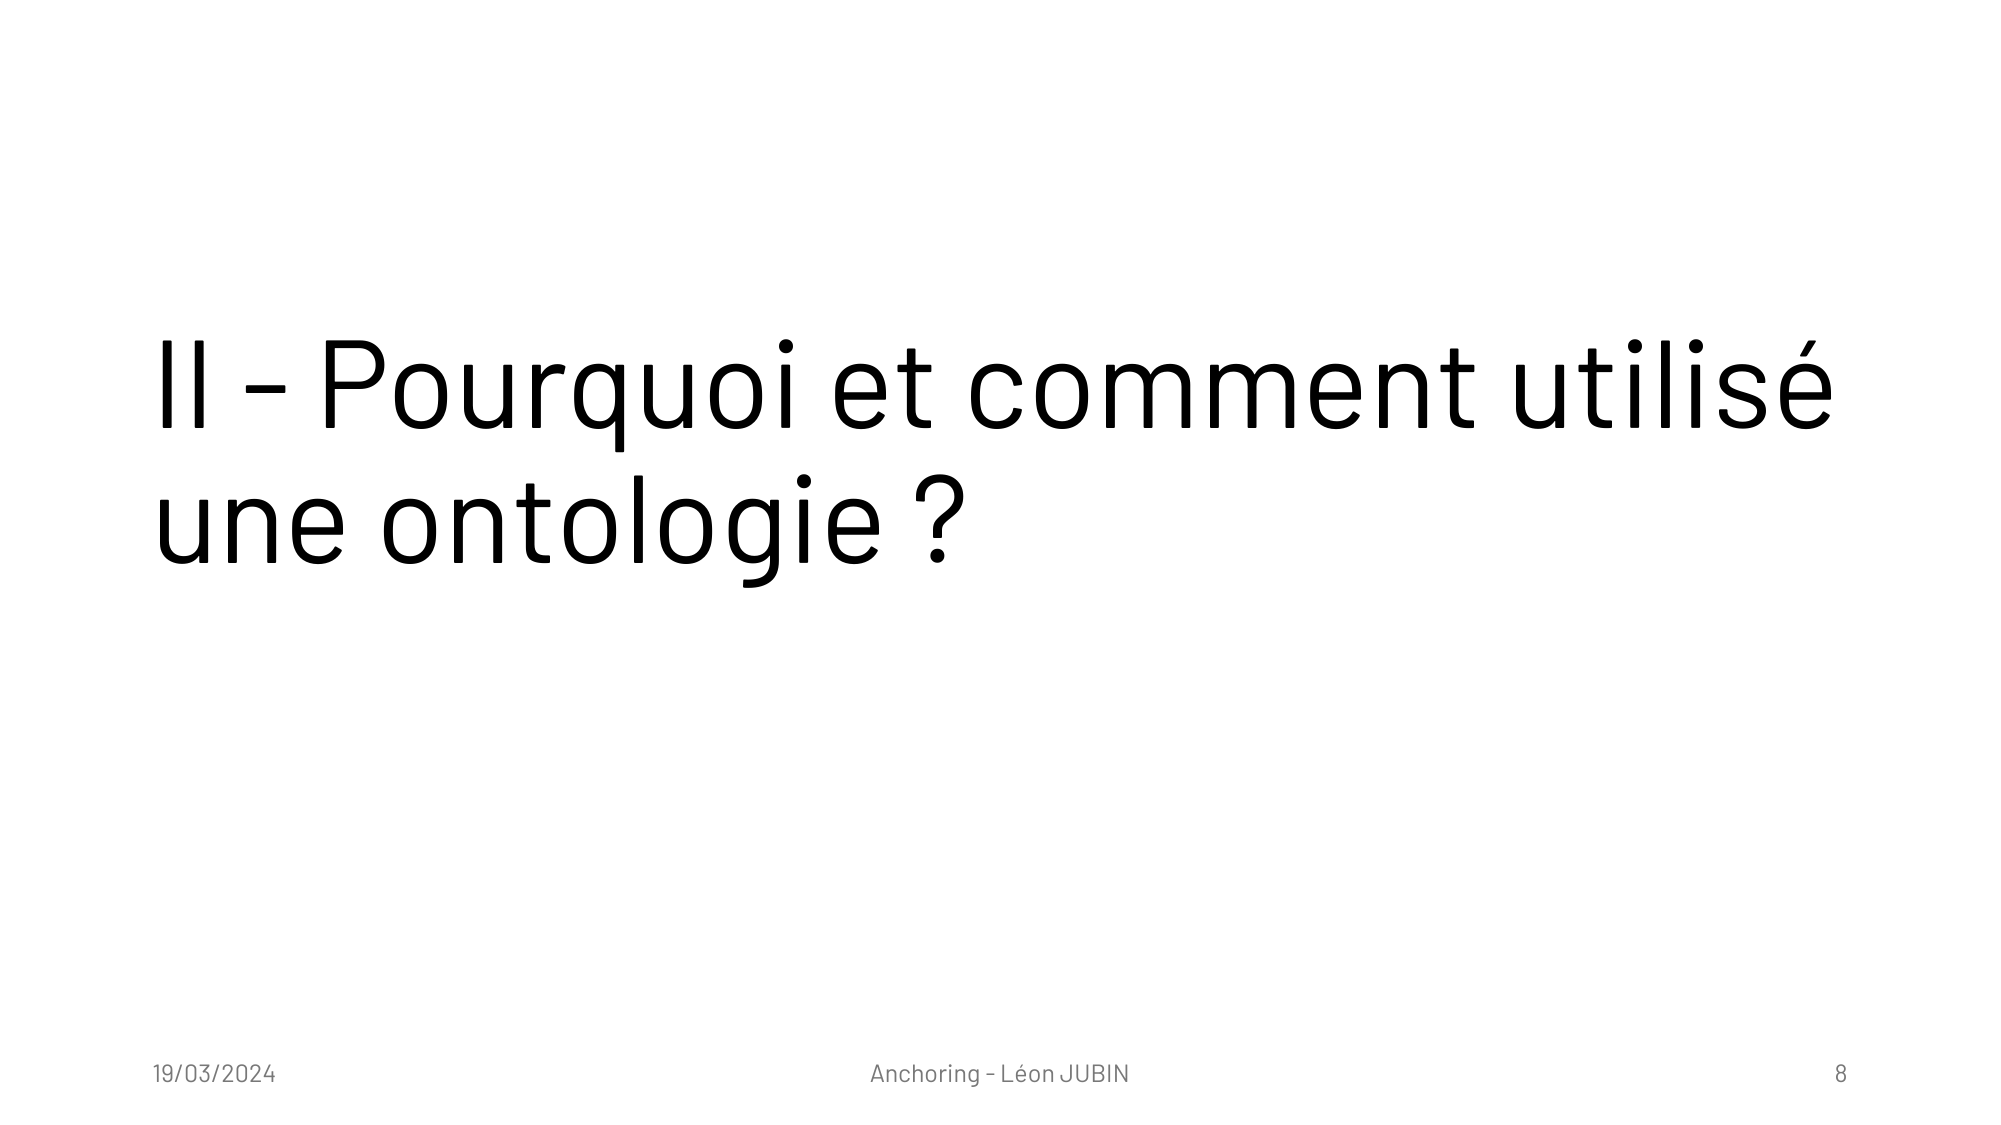

# II - Pourquoi et comment utilisé une ontologie ?

19/03/2024
Anchoring - Léon JUBIN
8